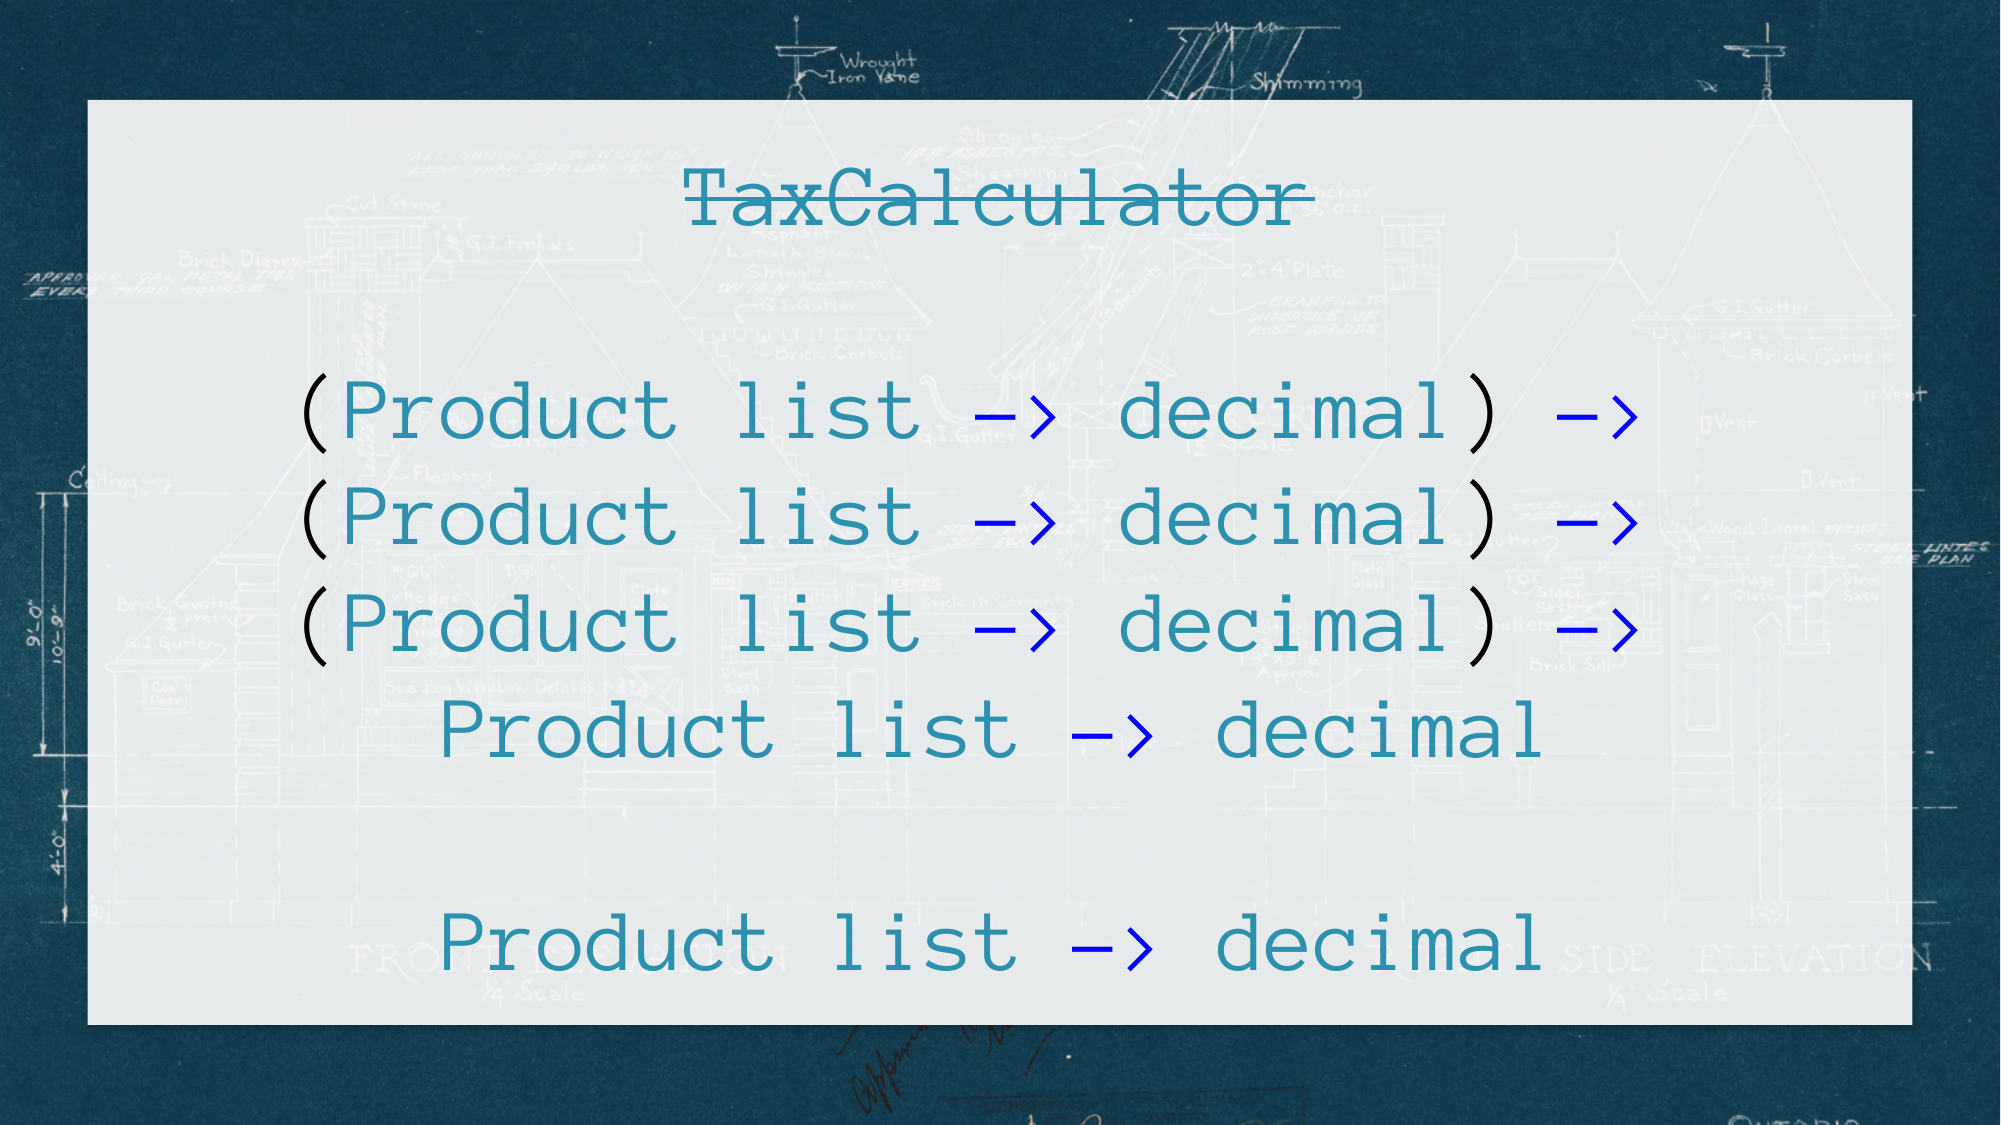

TaxCalculator

(Product list -> decimal) -> 
(Product list -> decimal) -> 
(Product list -> decimal) -> 
Product list -> decimal

Product list -> decimal